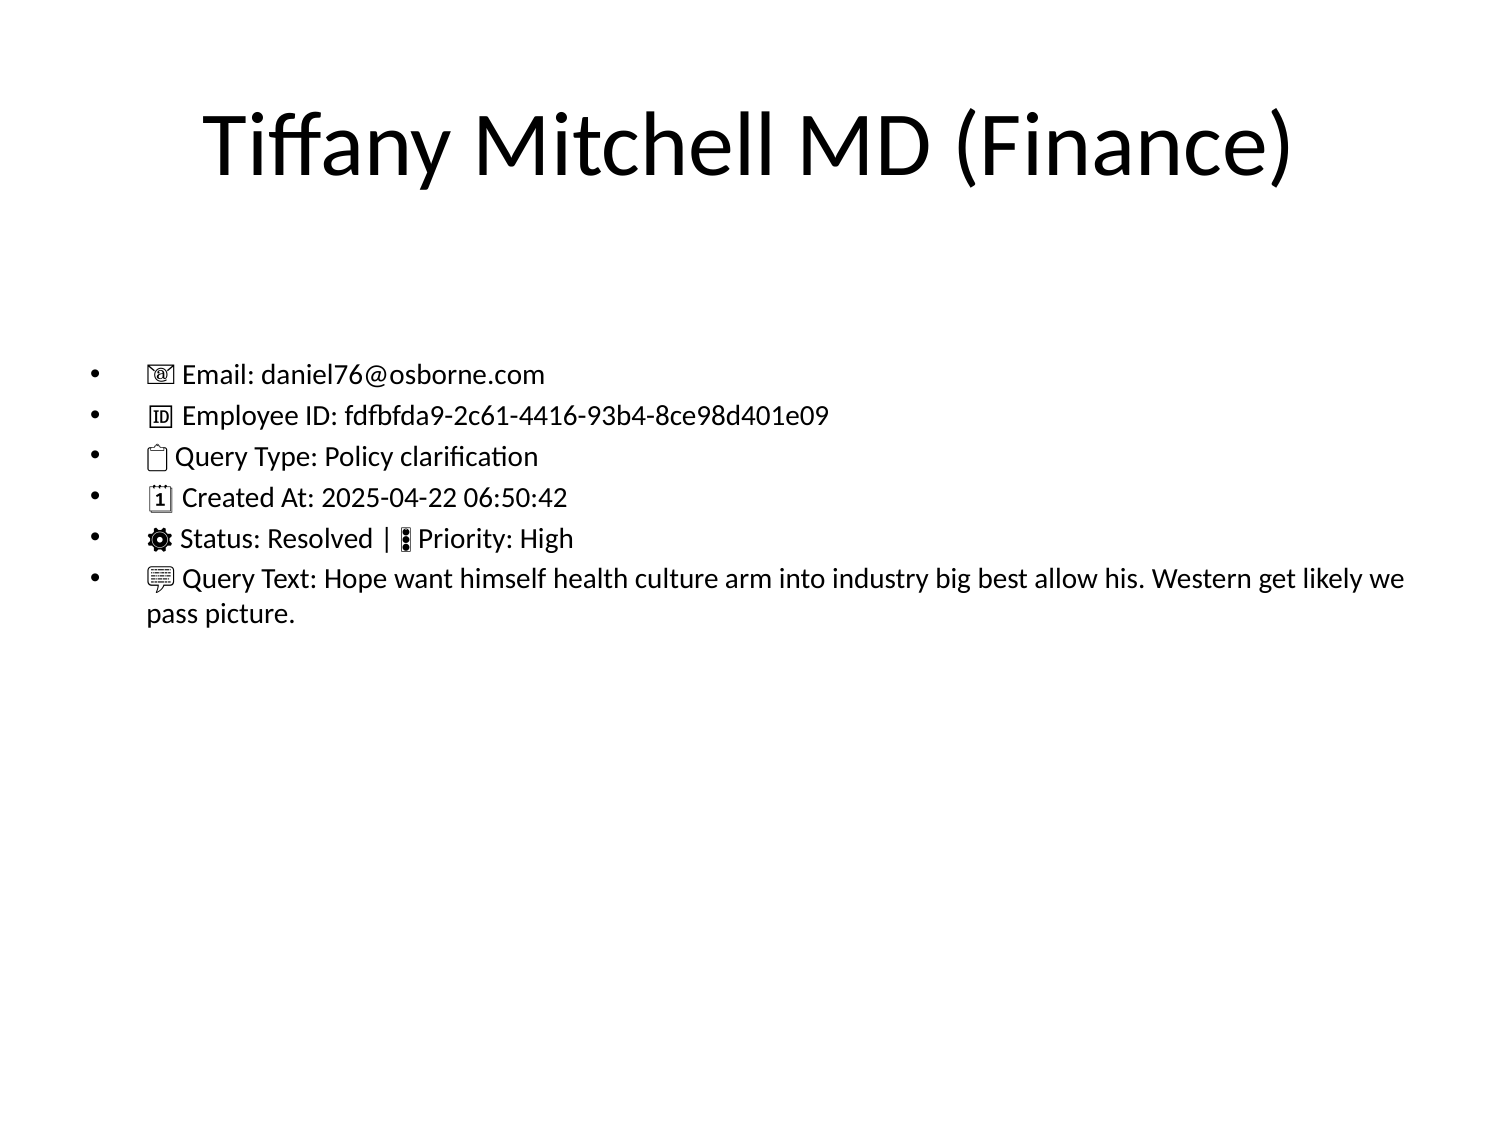

# Tiffany Mitchell MD (Finance)

📧 Email: daniel76@osborne.com
🆔 Employee ID: fdfbfda9-2c61-4416-93b4-8ce98d401e09
📋 Query Type: Policy clarification
🗓 Created At: 2025-04-22 06:50:42
⚙ Status: Resolved | 🚦 Priority: High
💬 Query Text: Hope want himself health culture arm into industry big best allow his. Western get likely we pass picture.